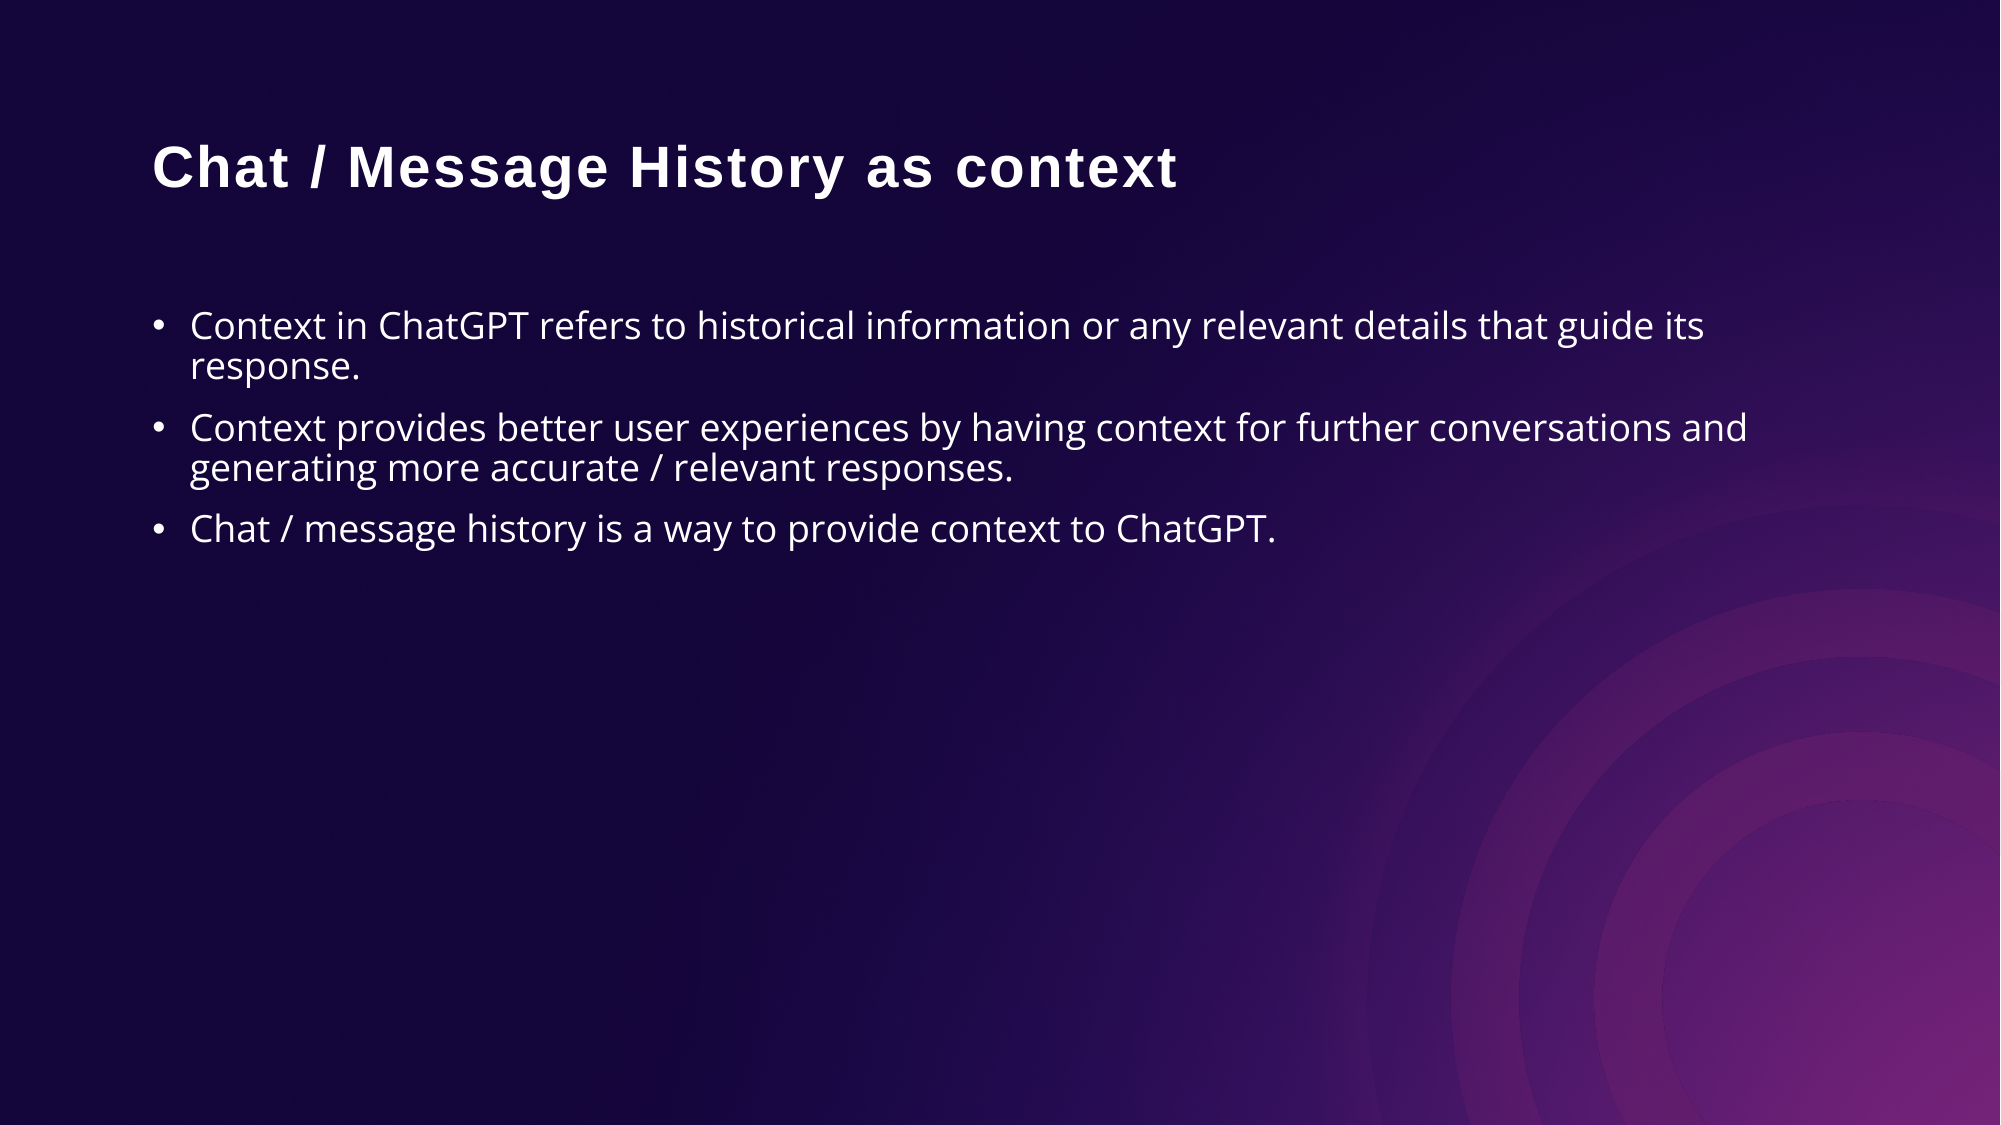

# Chat / Message History as context
Context in ChatGPT refers to historical information or any relevant details that guide its response.
Context provides better user experiences by having context for further conversations and generating more accurate / relevant responses.
Chat / message history is a way to provide context to ChatGPT.